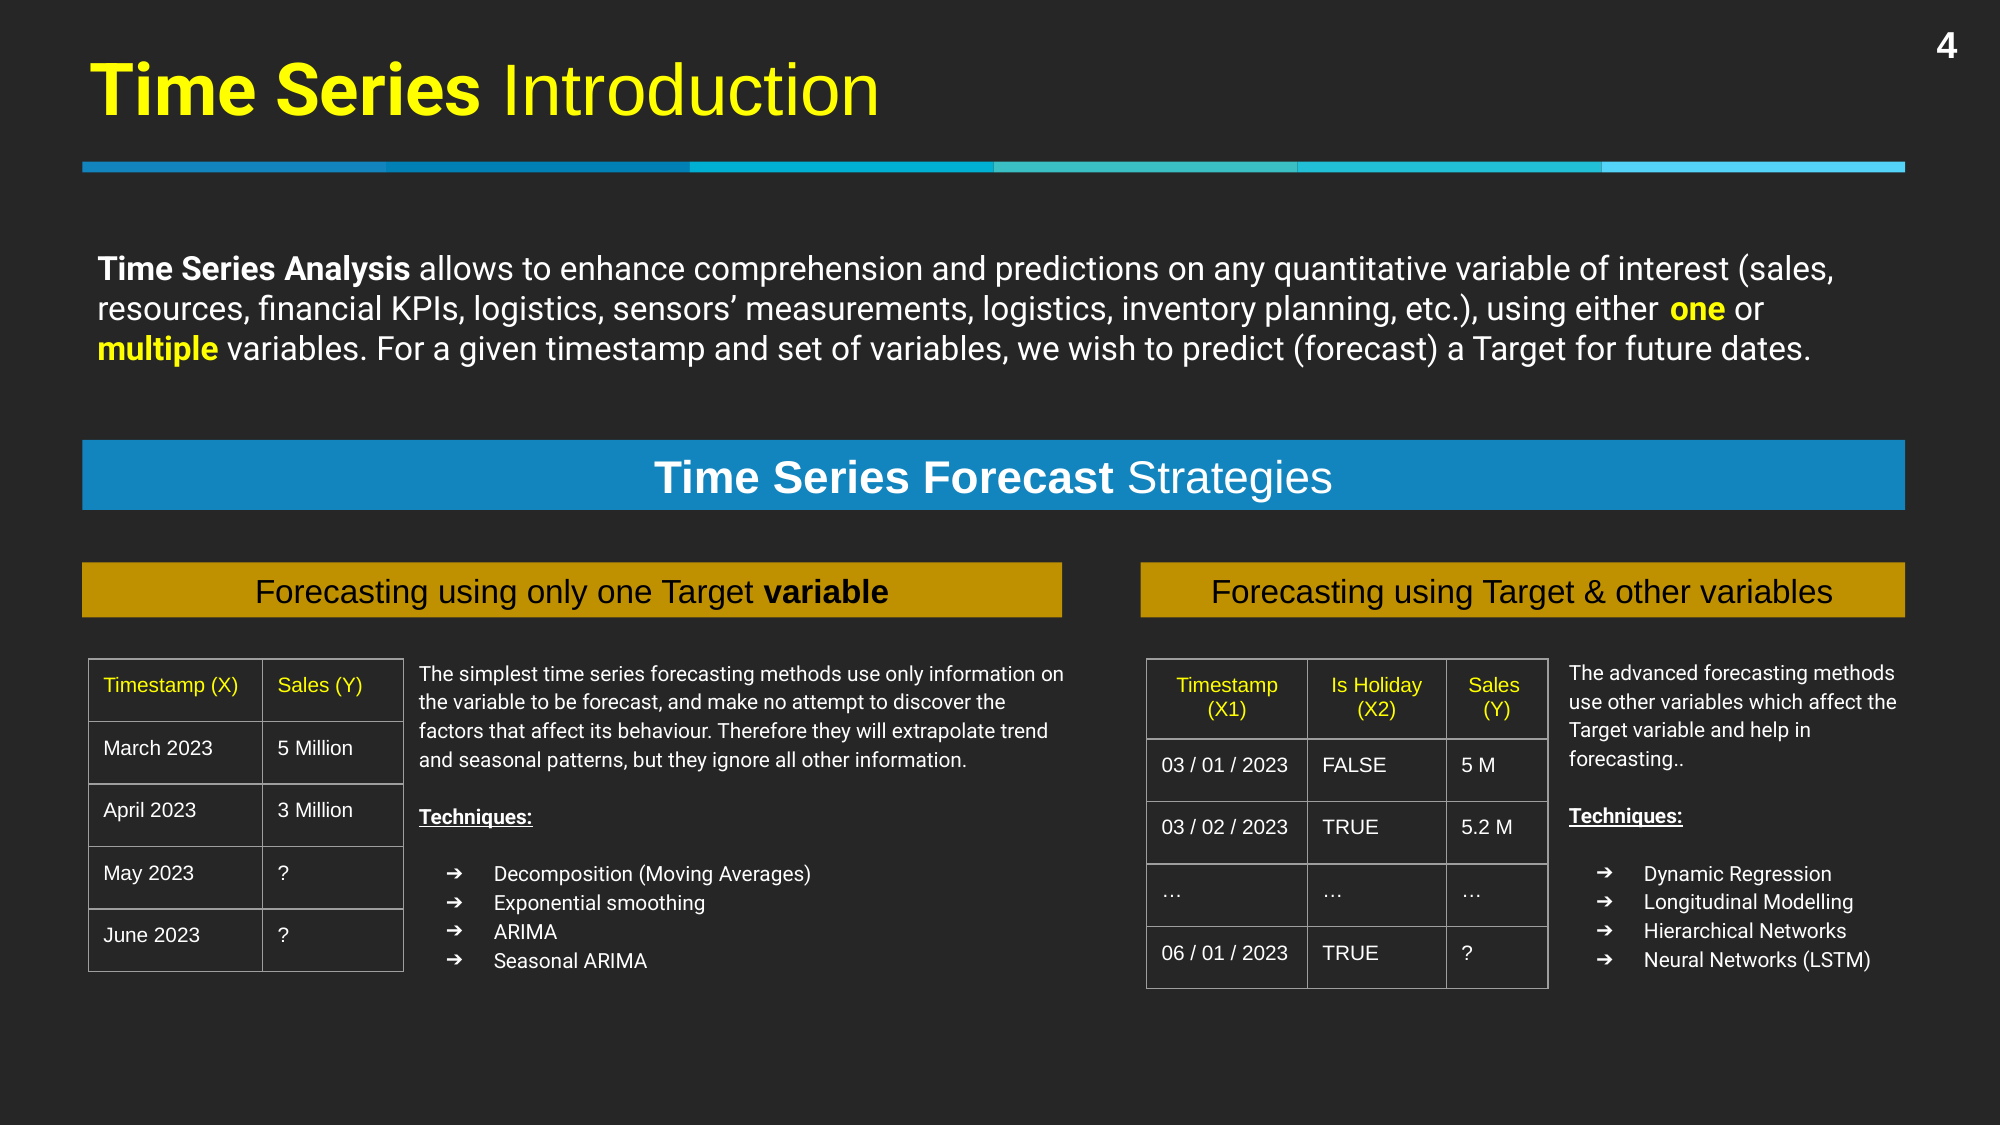

Time Series Introduction

Time Series Analysis allows to enhance comprehension and predictions on any quantitative variable of interest (sales, resources, financial KPIs, logistics, sensors’ measurements, logistics, inventory planning, etc.), using either one or multiple variables. For a given timestamp and set of variables, we wish to predict (forecast) a Target for future dates.
Time Series Forecast Strategies
Forecasting using only one Target variable
Forecasting using Target & other variables
The advanced forecasting methods use other variables which affect the Target variable and help in forecasting..

Techniques:

Dynamic Regression
Longitudinal Modelling
Hierarchical Networks
Neural Networks (LSTM)
The simplest time series forecasting methods use only information on the variable to be forecast, and make no attempt to discover the factors that affect its behaviour. Therefore they will extrapolate trend and seasonal patterns, but they ignore all other information.

Techniques:

Decomposition (Moving Averages)
Exponential smoothing
ARIMA
Seasonal ARIMA

| Timestamp (X) | Sales (Y) |
| --- | --- |
| March 2023 | 5 Million |
| April 2023 | 3 Million |
| May 2023 | ? |
| June 2023 | ? |
| Timestamp (X1) | Is Holiday (X2) | Sales (Y) |
| --- | --- | --- |
| 03 / 01 / 2023 | FALSE | 5 M |
| 03 / 02 / 2023 | TRUE | 5.2 M |
| … | … | … |
| 06 / 01 / 2023 | TRUE | ? |